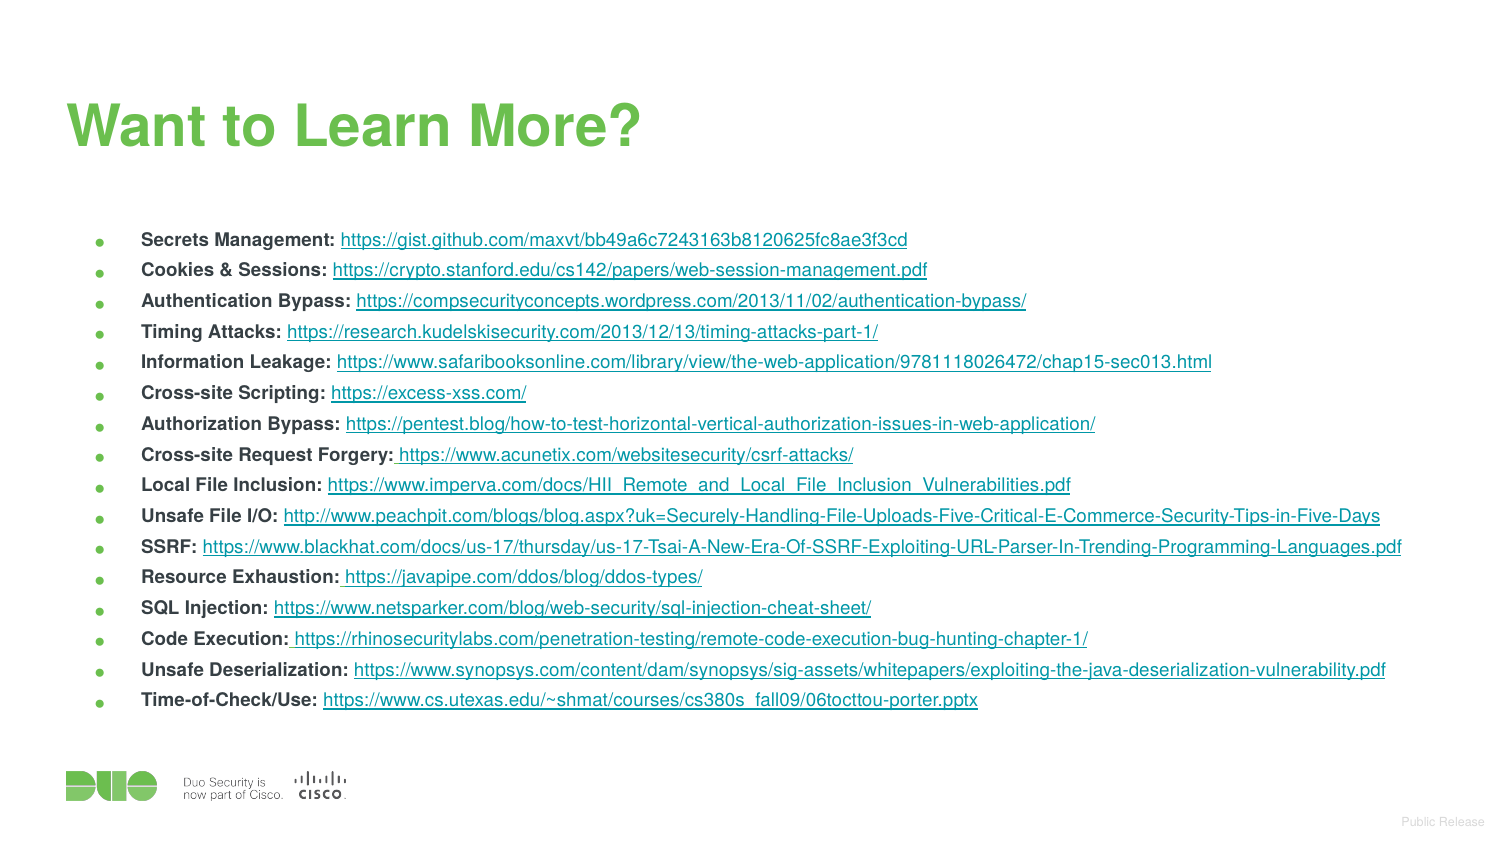

# Want to Learn More?[REPLACE]
[REPLACE]
[REPLACE]
[REPLACE]
[REPLACE]
[REPLACE]
[REPLACE]
[REPLACE]
[REPLACE]
[REPLACE]
[REPLACE]
[REPLACE]
[REPLACE]
[REPLACE]
[REPLACE]
[REPLACE]
Secrets Management: https://gist.github.com/maxvt/bb49a6c7243163b8120625fc8ae3f3cd
Cookies & Sessions: https://crypto.stanford.edu/cs142/papers/web-session-management.pdf
Authentication Bypass: https://compsecurityconcepts.wordpress.com/2013/11/02/authentication-bypass/
Timing Attacks: https://research.kudelskisecurity.com/2013/12/13/timing-attacks-part-1/
Information Leakage: https://www.safaribooksonline.com/library/view/the-web-application/9781118026472/chap15-sec013.html
Cross-site Scripting: https://excess-xss.com/
Authorization Bypass: https://pentest.blog/how-to-test-horizontal-vertical-authorization-issues-in-web-application/
Cross-site Request Forgery: https://www.acunetix.com/websitesecurity/csrf-attacks/
Local File Inclusion: https://www.imperva.com/docs/HII_Remote_and_Local_File_Inclusion_Vulnerabilities.pdf
Unsafe File I/O: http://www.peachpit.com/blogs/blog.aspx?uk=Securely-Handling-File-Uploads-Five-Critical-E-Commerce-Security-Tips-in-Five-Days
SSRF: https://www.blackhat.com/docs/us-17/thursday/us-17-Tsai-A-New-Era-Of-SSRF-Exploiting-URL-Parser-In-Trending-Programming-Languages.pdf
Resource Exhaustion: https://javapipe.com/ddos/blog/ddos-types/
SQL Injection: https://www.netsparker.com/blog/web-security/sql-injection-cheat-sheet/
Code Execution: https://rhinosecuritylabs.com/penetration-testing/remote-code-execution-bug-hunting-chapter-1/
Unsafe Deserialization: https://www.synopsys.com/content/dam/synopsys/sig-assets/whitepapers/exploiting-the-java-deserialization-vulnerability.pdf
Time-of-Check/Use: https://www.cs.utexas.edu/~shmat/courses/cs380s_fall09/06tocttou-porter.pptx